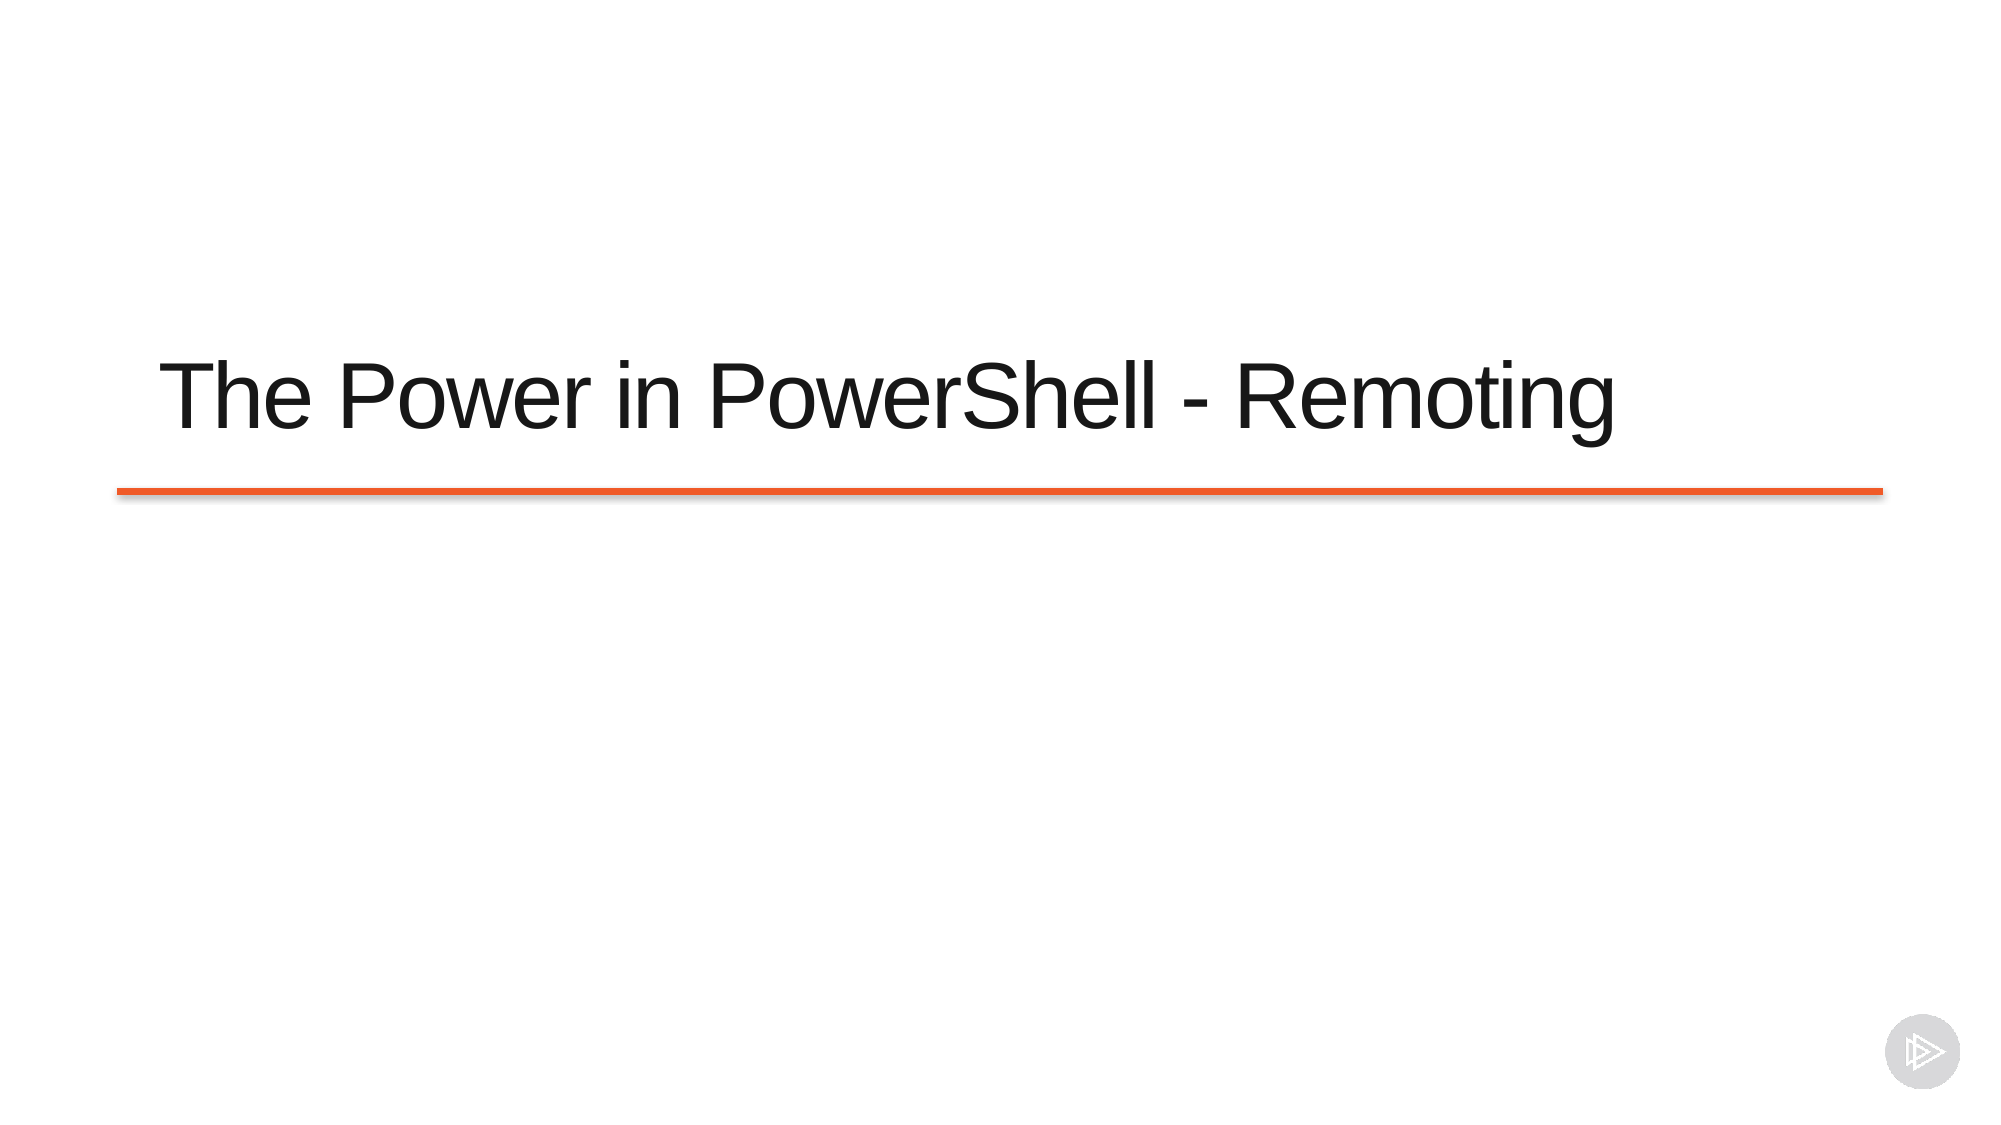

# The Power in PowerShell - Remoting